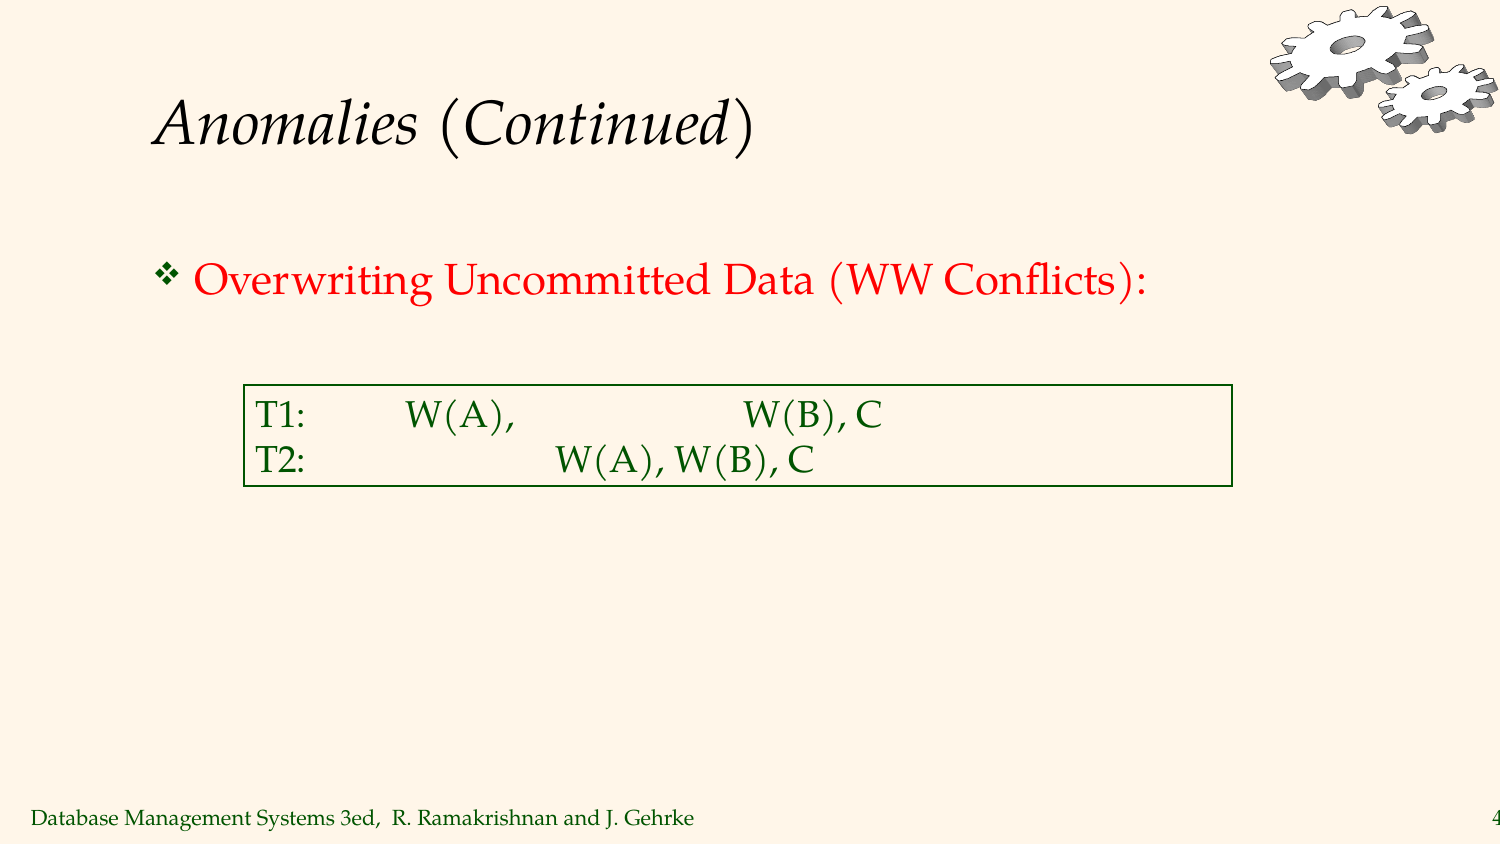

# Anomalies (Continued)
Overwriting Uncommitted Data (WW Conflicts):

T1:	W(A),  		    W(B), C
T2:		W(A), W(B), C